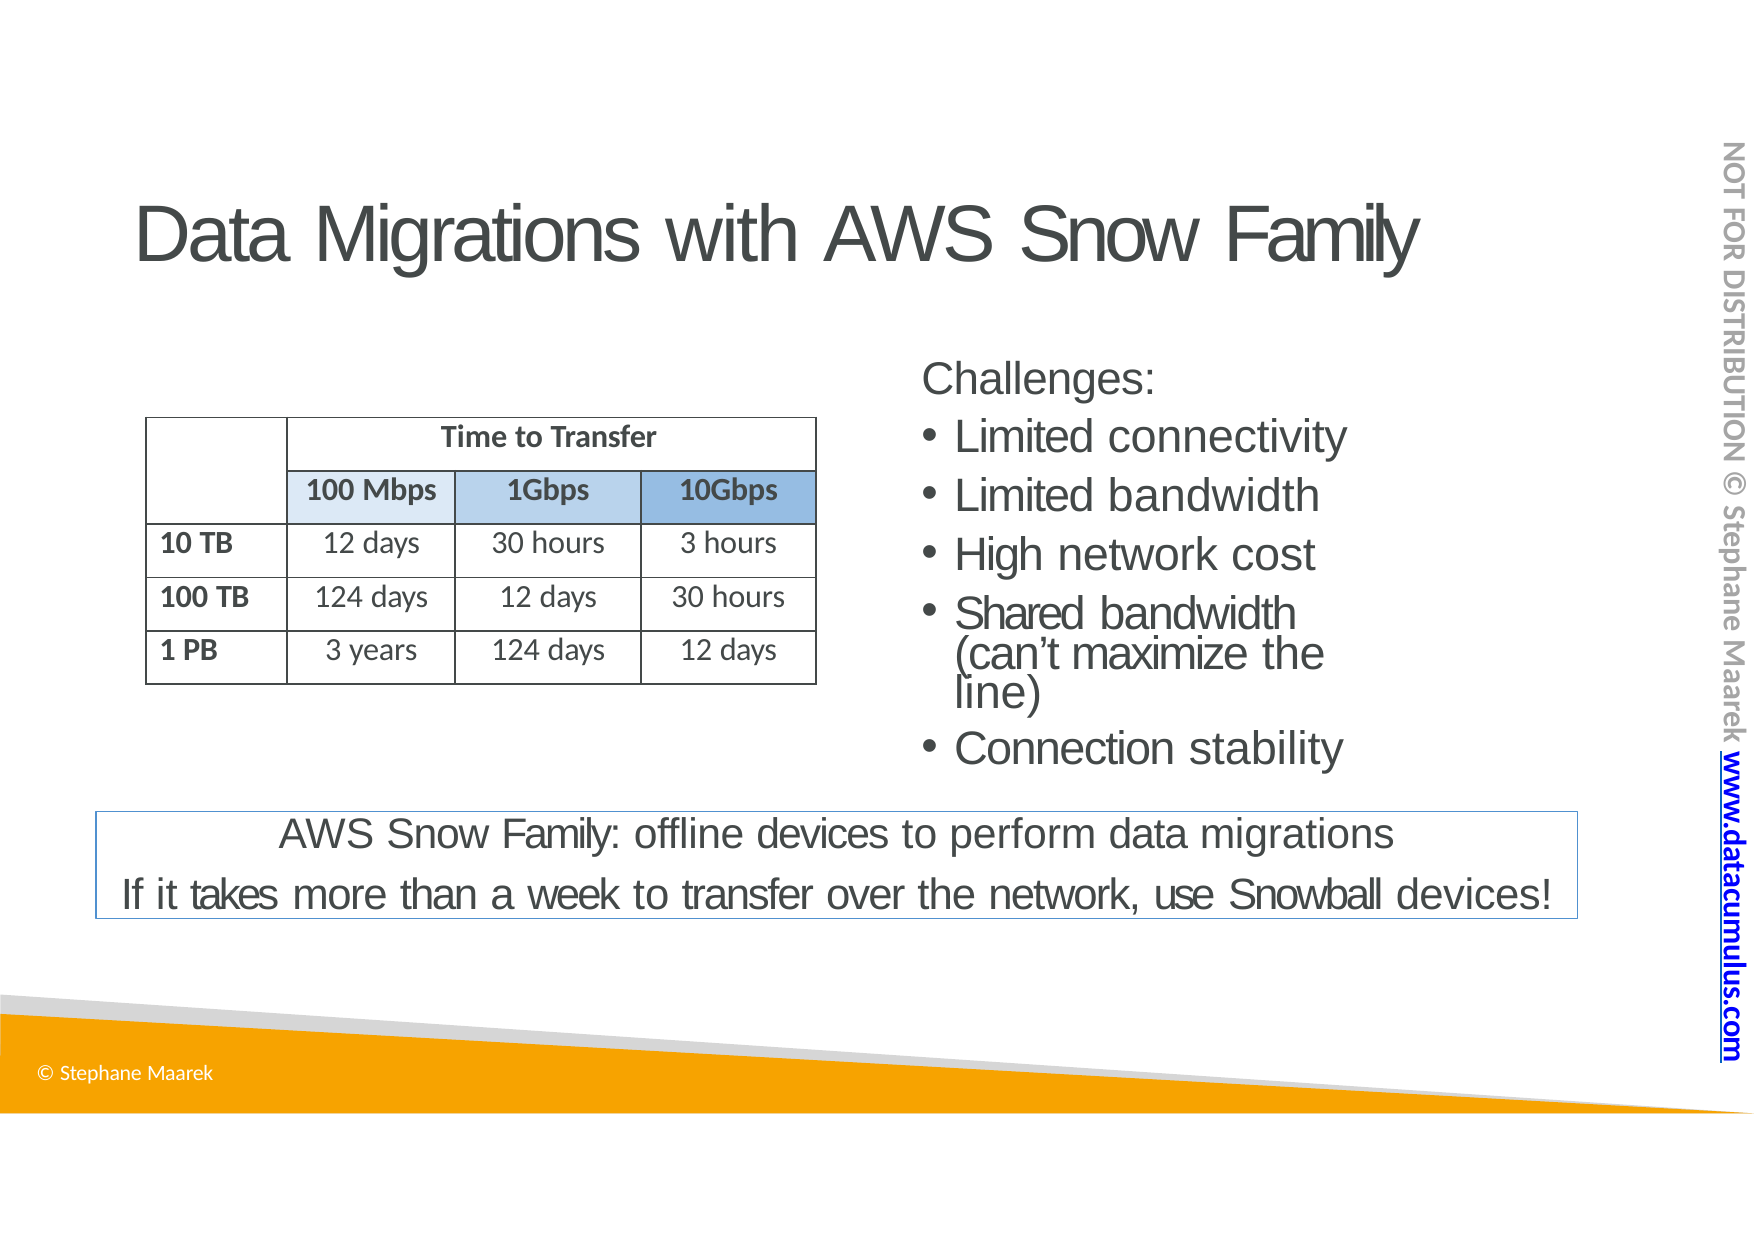

NOT FOR DISTRIBUTION © Stephane Maarek www.datacumulus.com
# Data Migrations with AWS Snow Family
Challenges:
Limited connectivity
Limited bandwidth
High network cost
Shared bandwidth (can’t maximize the line)
Connection stability
|  | Time to Transfer |  |  |
| --- | --- | --- | --- |
|  | 100 Mbps | 1Gbps | 10Gbps |
| 10 TB | 12 days | 30 hours | 3 hours |
| 100 TB | 124 days | 12 days | 30 hours |
| 1 PB | 3 years | 124 days | 12 days |
AWS Snow Family: offline devices to perform data migrations
If it takes more than a week to transfer over the network, use Snowball devices!
© Stephane Maarek